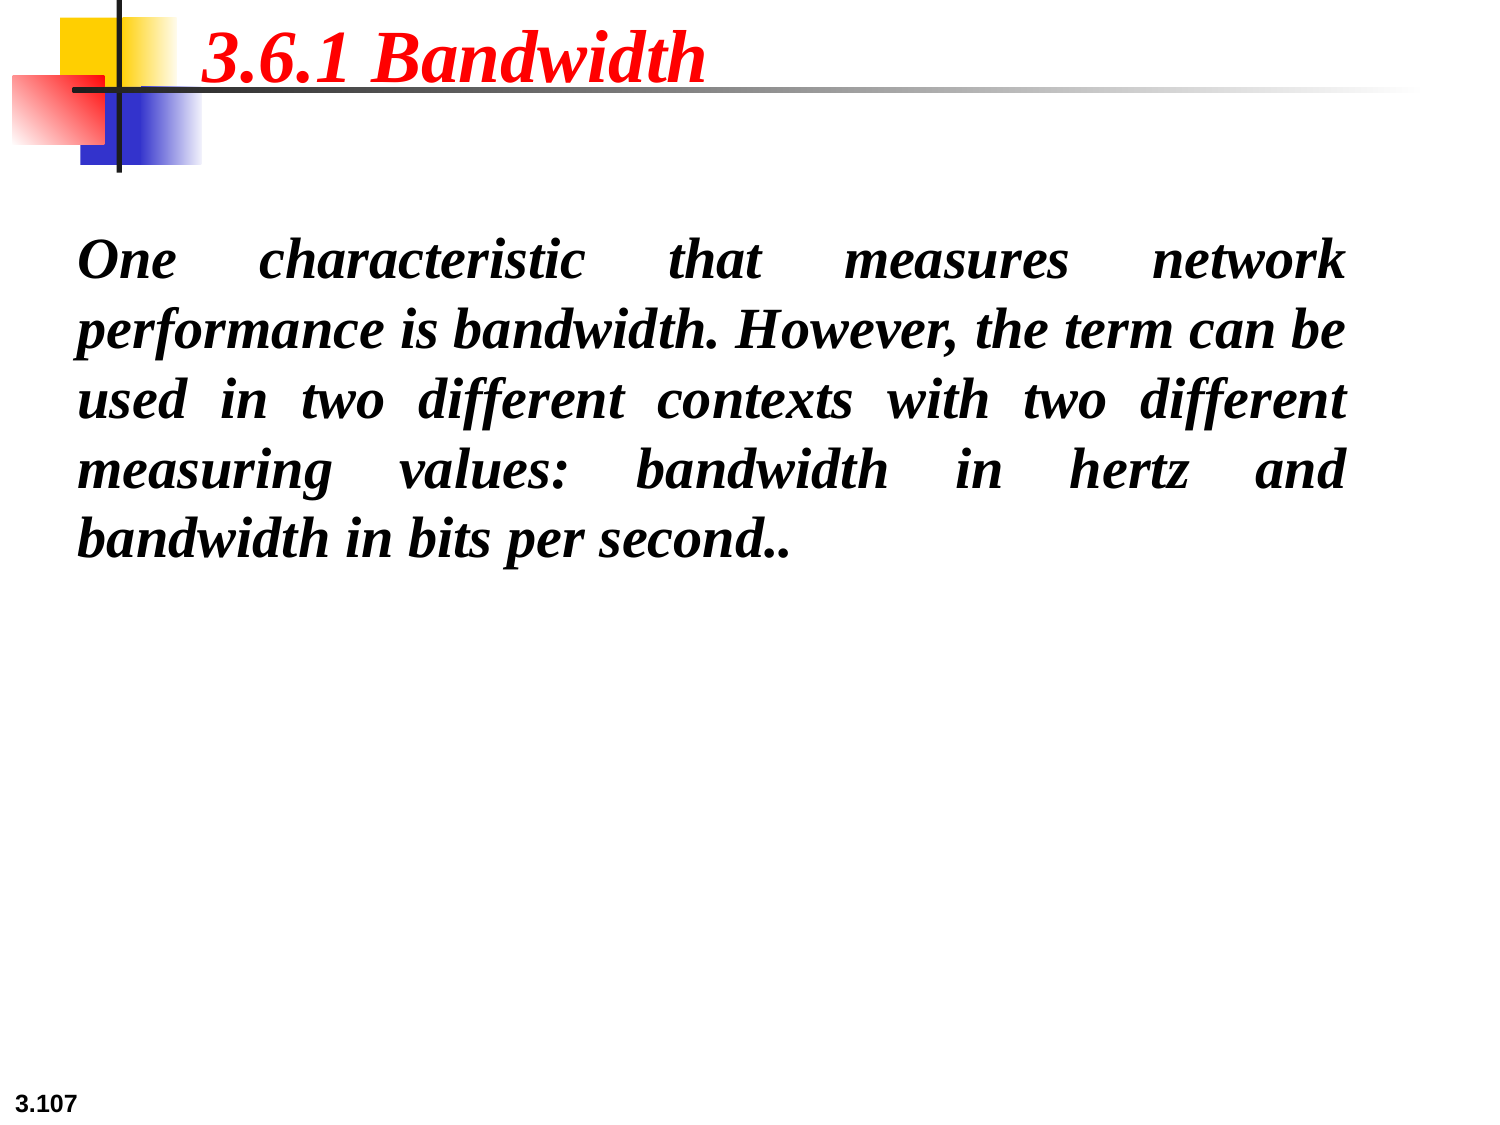

3.6.1 Bandwidth

One characteristic that measures network performance is bandwidth. However, the term can be used in two different contexts with two different measuring values: bandwidth in hertz and bandwidth in bits per second..
3.107